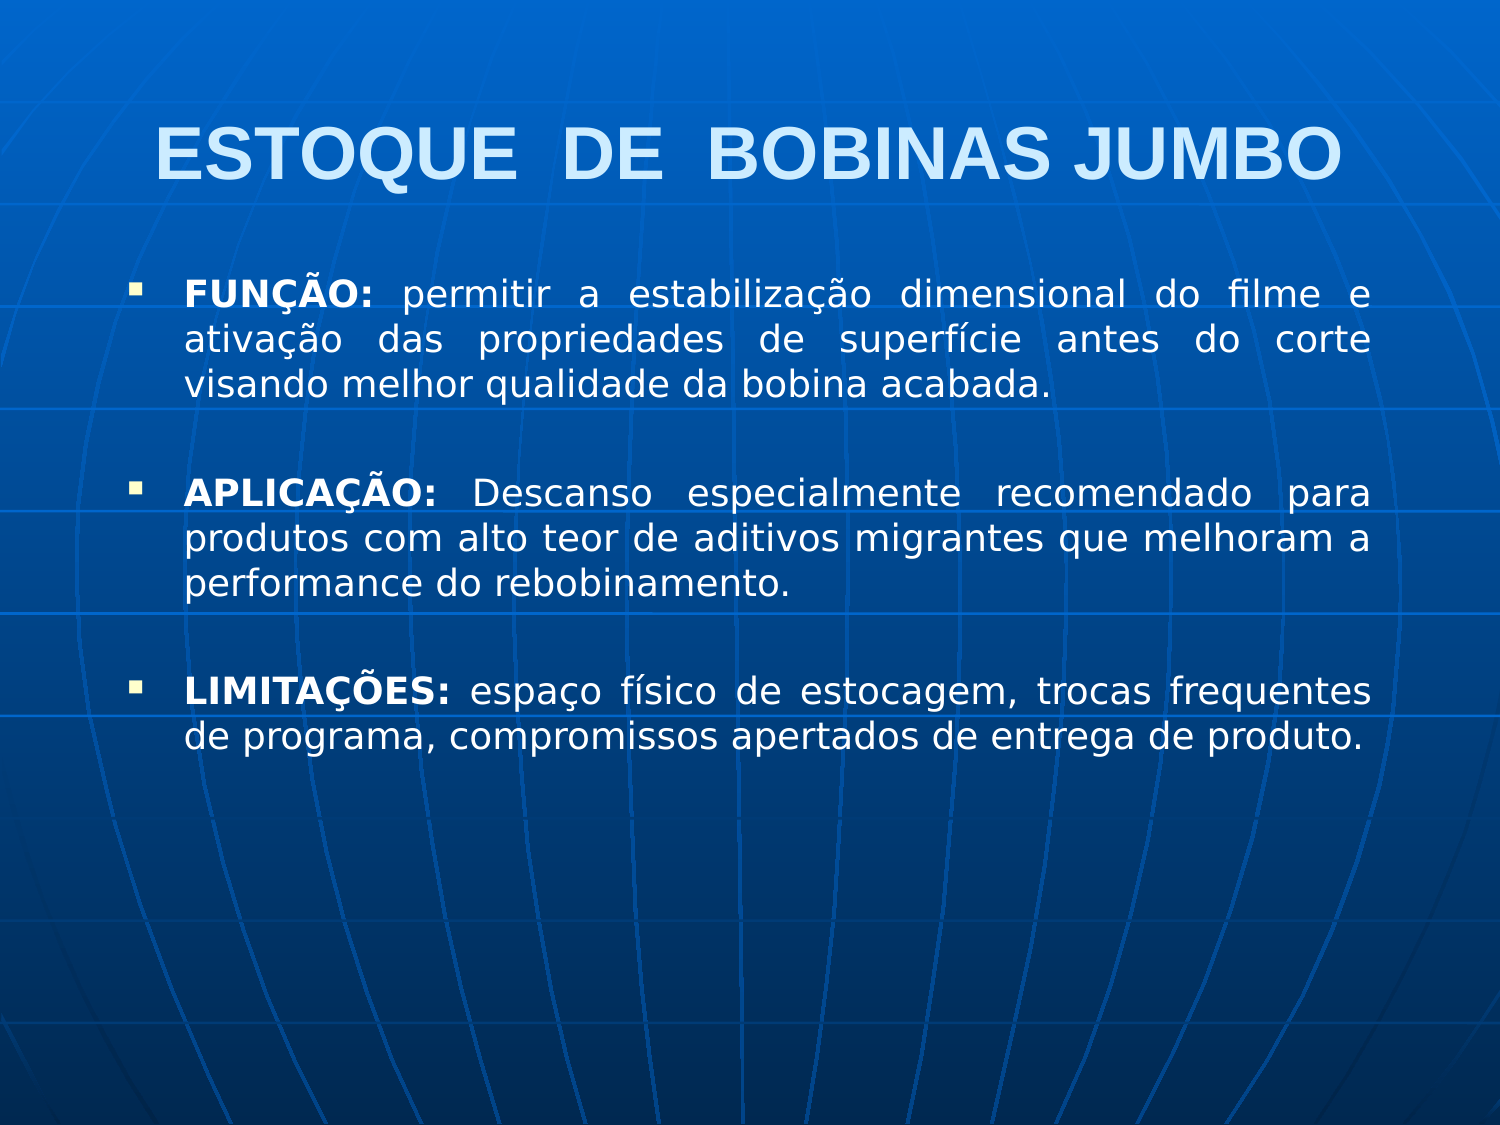

# ESTOQUE  DE  BOBINAS JUMBO
FUNÇÃO: permitir a estabilização dimensional do filme e ativação das propriedades de superfície antes do corte visando melhor qualidade da bobina acabada.

APLICAÇÃO: Descanso especialmente recomendado para produtos com alto teor de aditivos migrantes que melhoram a performance do rebobinamento.

LIMITAÇÕES: espaço físico de estocagem, trocas frequentes de programa, compromissos apertados de entrega de produto.